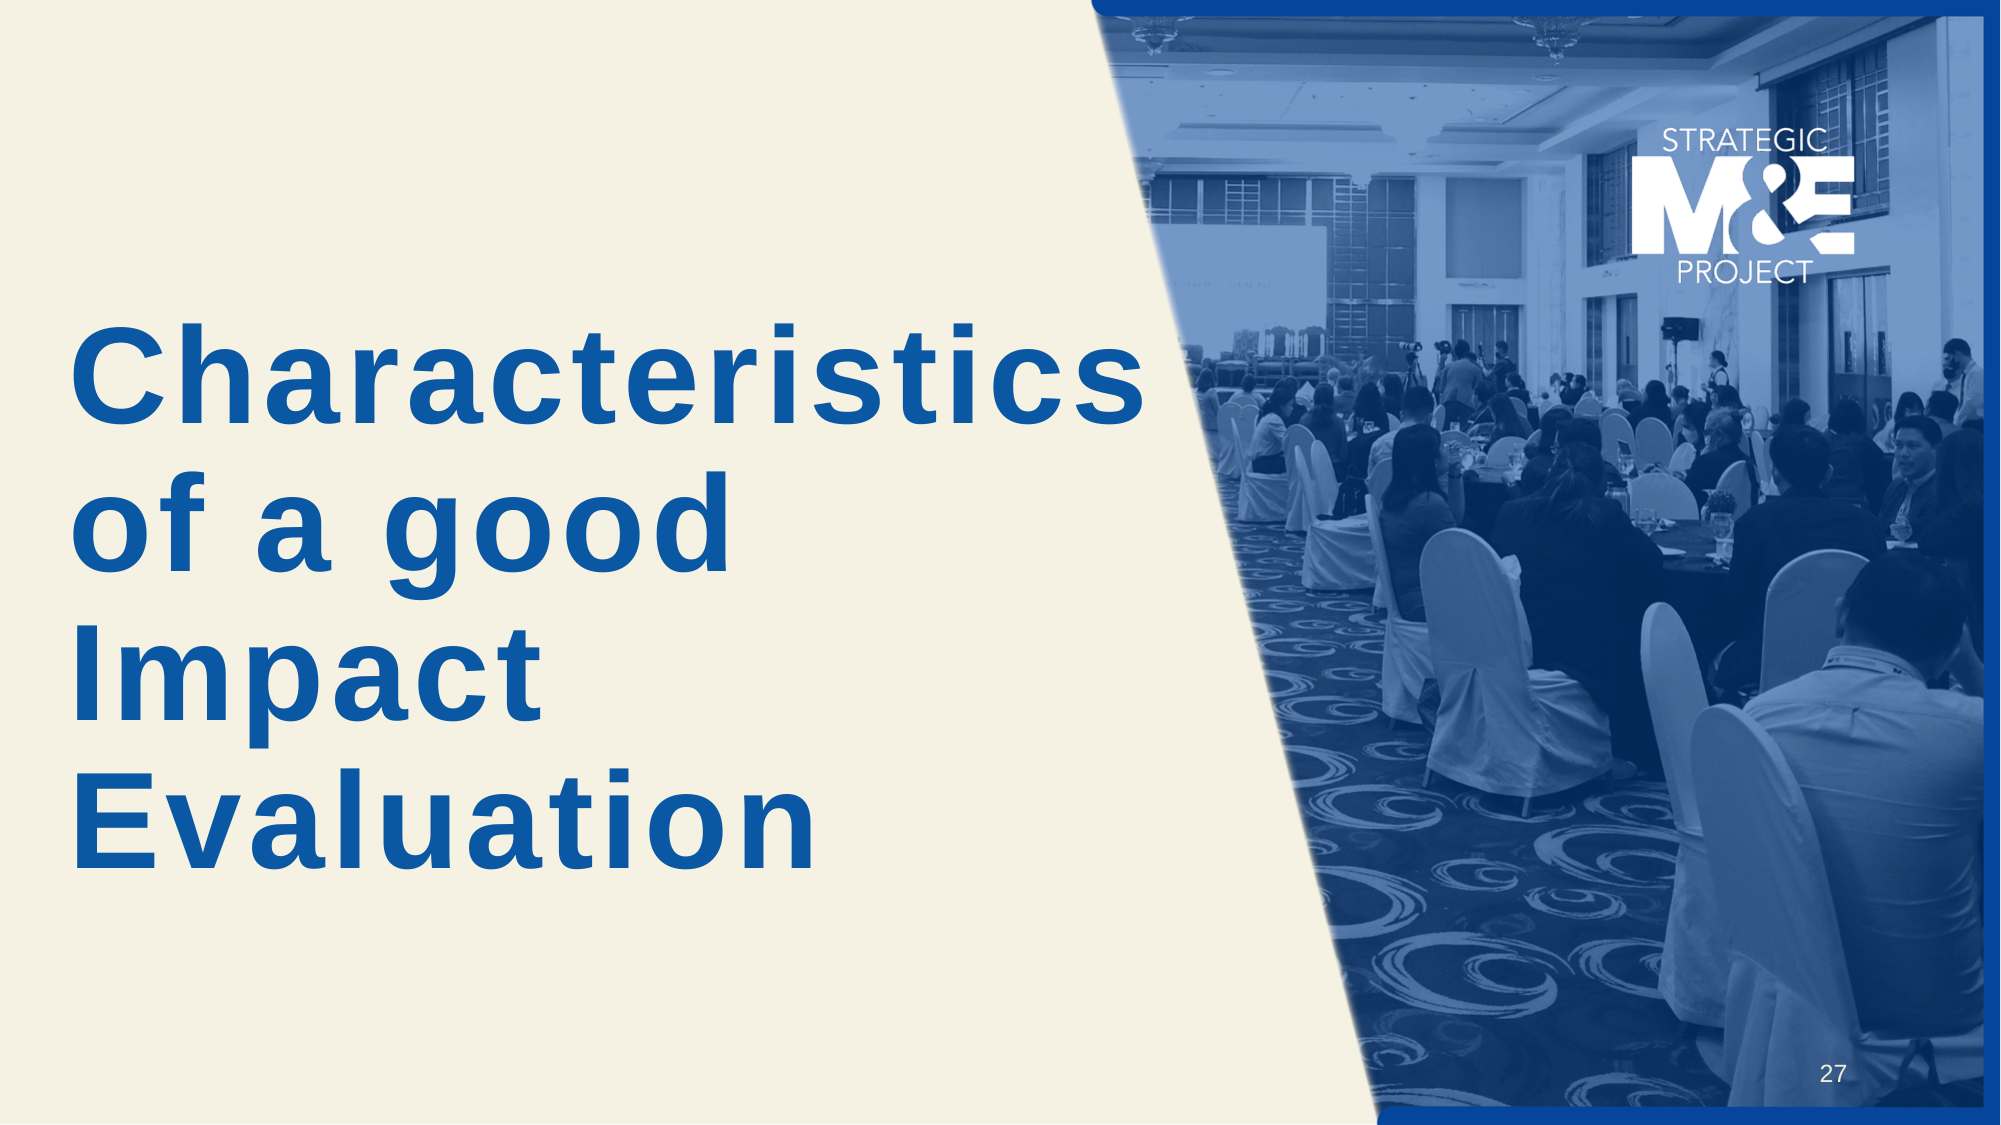

# Characteristics of a good Impact Evaluation
27